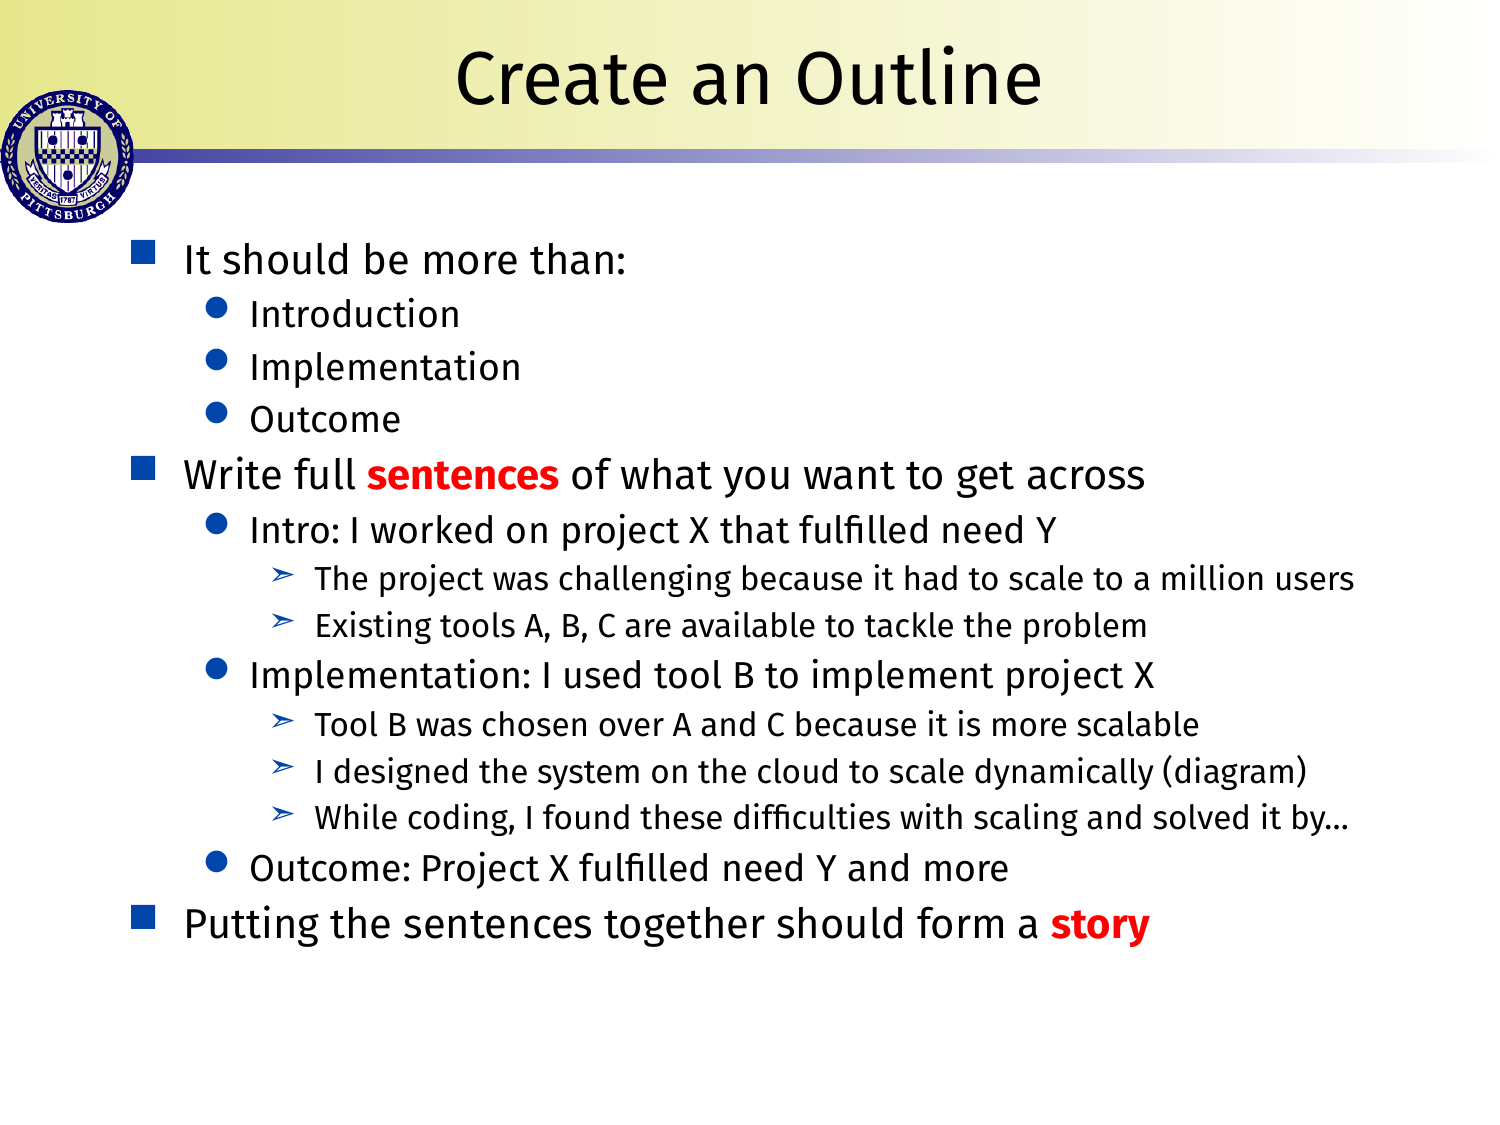

# Create an Outline
It should be more than:
Introduction
Implementation
Outcome
Write full sentences of what you want to get across
Intro: I worked on project X that fulfilled need Y
 The project was challenging because it had to scale to a million users
 Existing tools A, B, C are available to tackle the problem
Implementation: I used tool B to implement project X
 Tool B was chosen over A and C because it is more scalable
 I designed the system on the cloud to scale dynamically (diagram)
 While coding, I found these difficulties with scaling and solved it by…
Outcome: Project X fulfilled need Y and more
Putting the sentences together should form a story